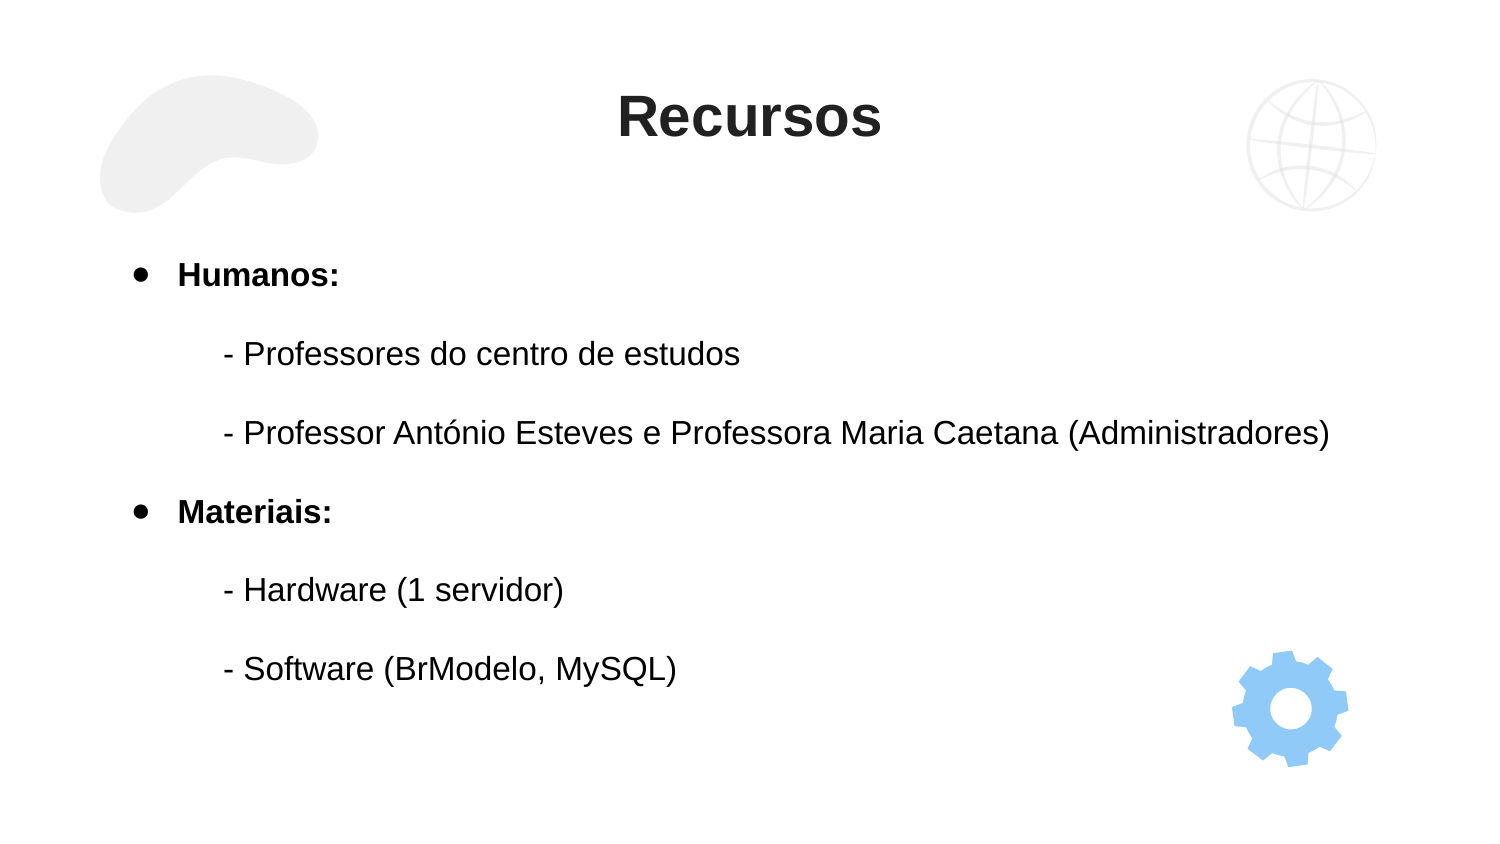

# Recursos
Humanos:
          - Professores do centro de estudos
          - Professor António Esteves e Professora Maria Caetana (Administradores)
Materiais:
          - Hardware (1 servidor)
          - Software (BrModelo, MySQL)